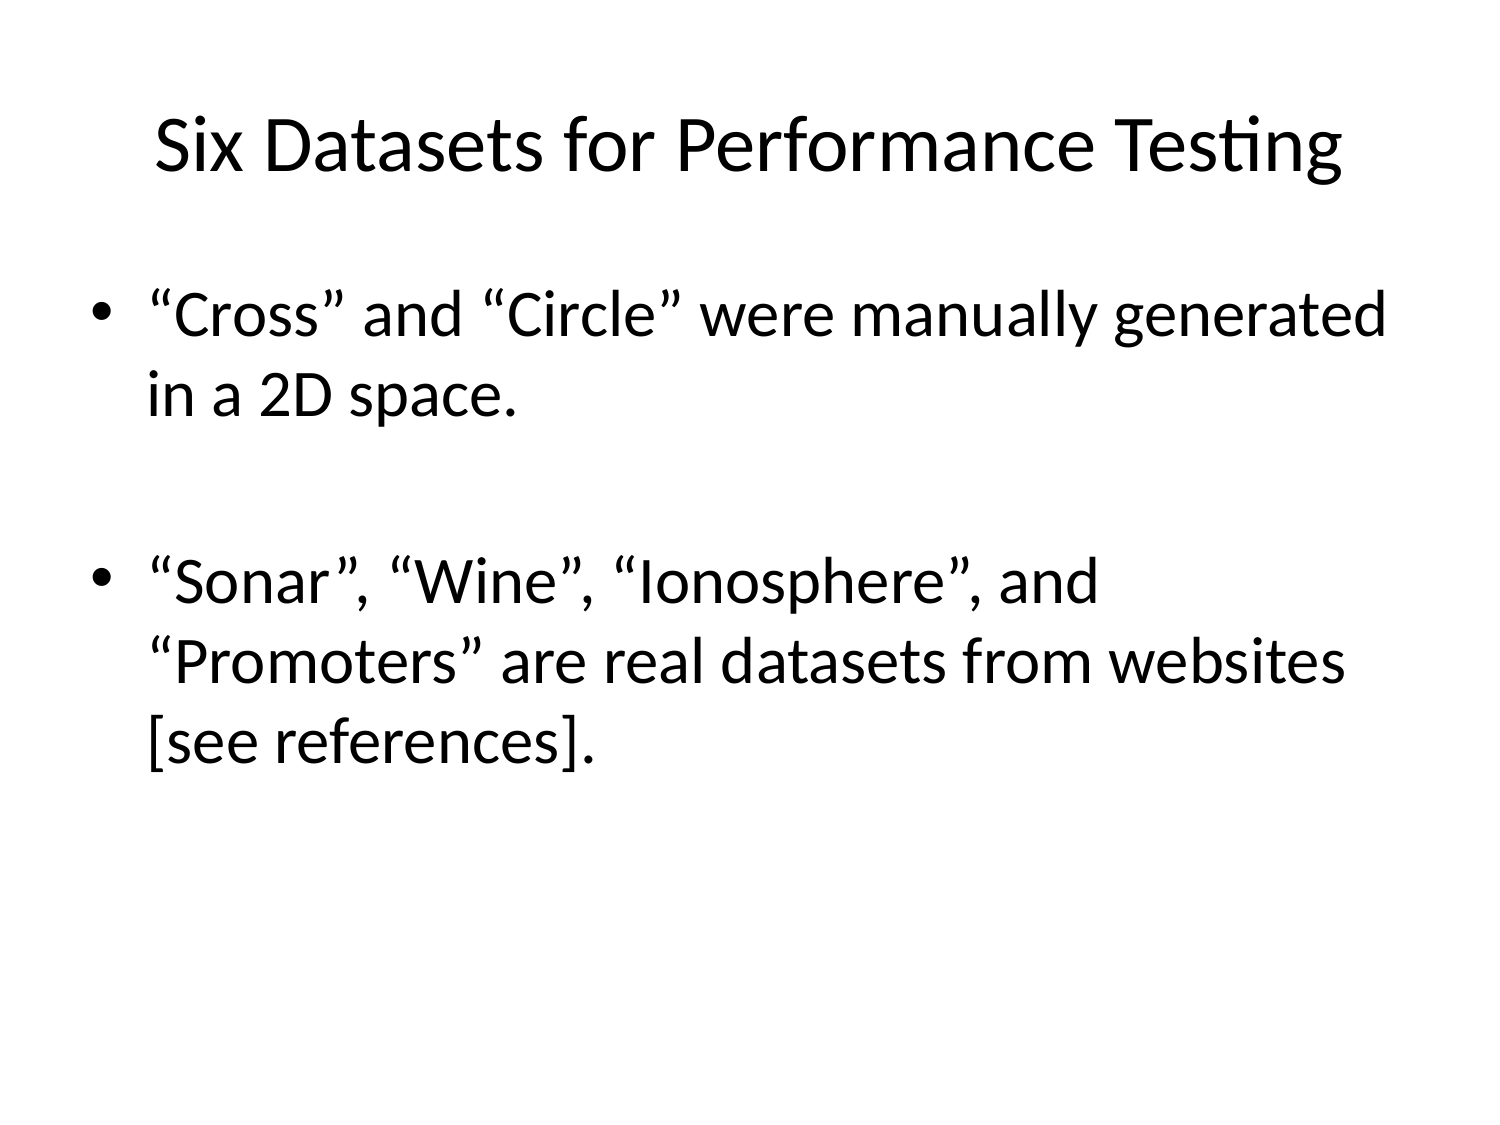

# Six Datasets for Performance Testing
“Cross” and “Circle” were manually generated in a 2D space.

“Sonar”, “Wine”, “Ionosphere”, and “Promoters” are real datasets from websites [see references].